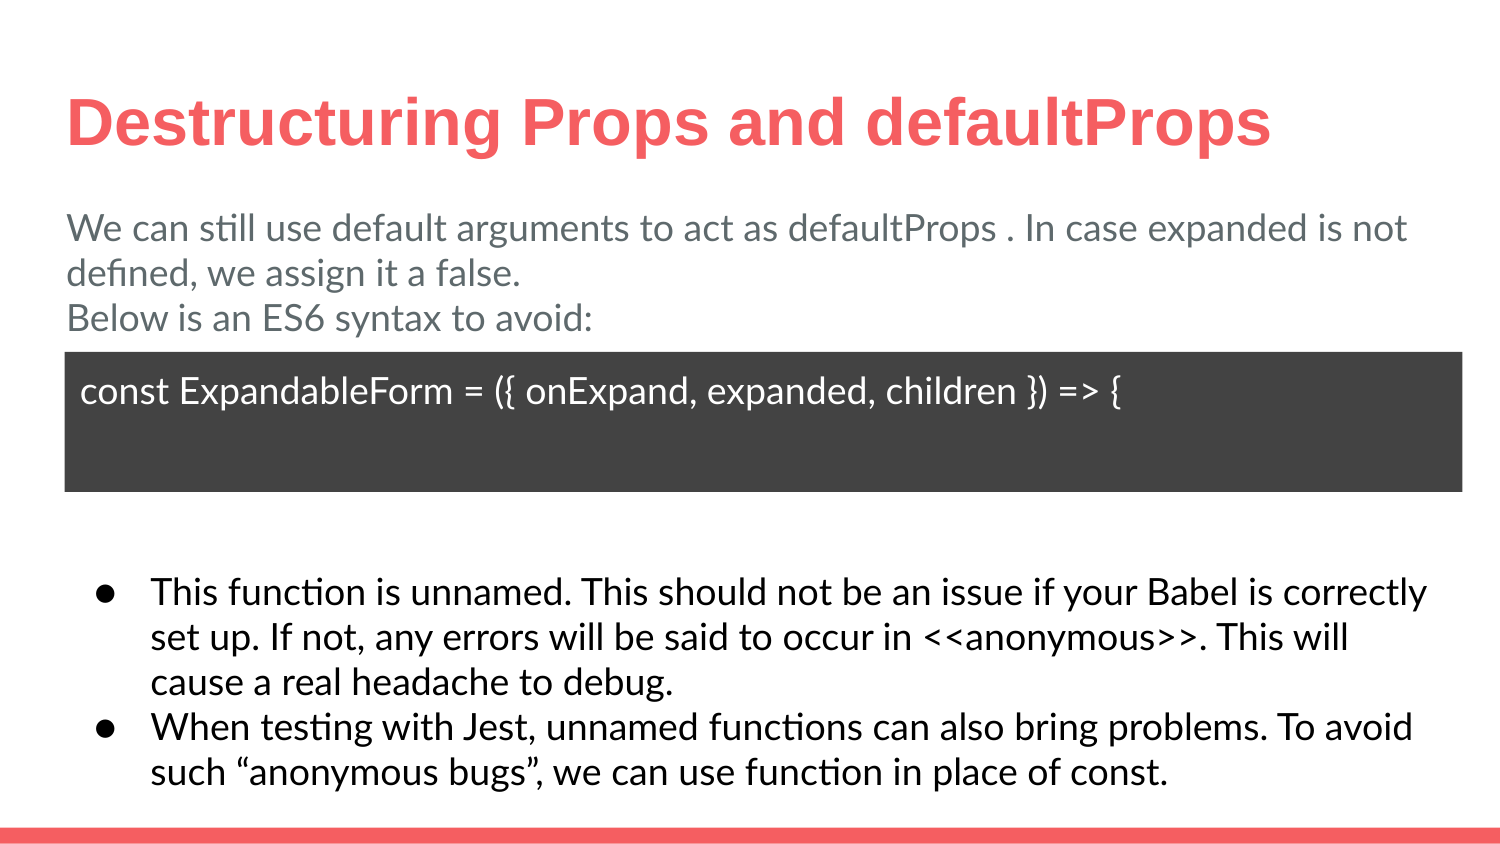

# Destructuring Props and defaultProps
We can still use default arguments to act as defaultProps . In case expanded is not defined, we assign it a false.
Below is an ES6 syntax to avoid:

const ExpandableForm = ({ onExpand, expanded, children }) => {
This function is unnamed. This should not be an issue if your Babel is correctly set up. If not, any errors will be said to occur in <<anonymous>>. This will cause a real headache to debug.
When testing with Jest, unnamed functions can also bring problems. To avoid such “anonymous bugs”, we can use function in place of const.